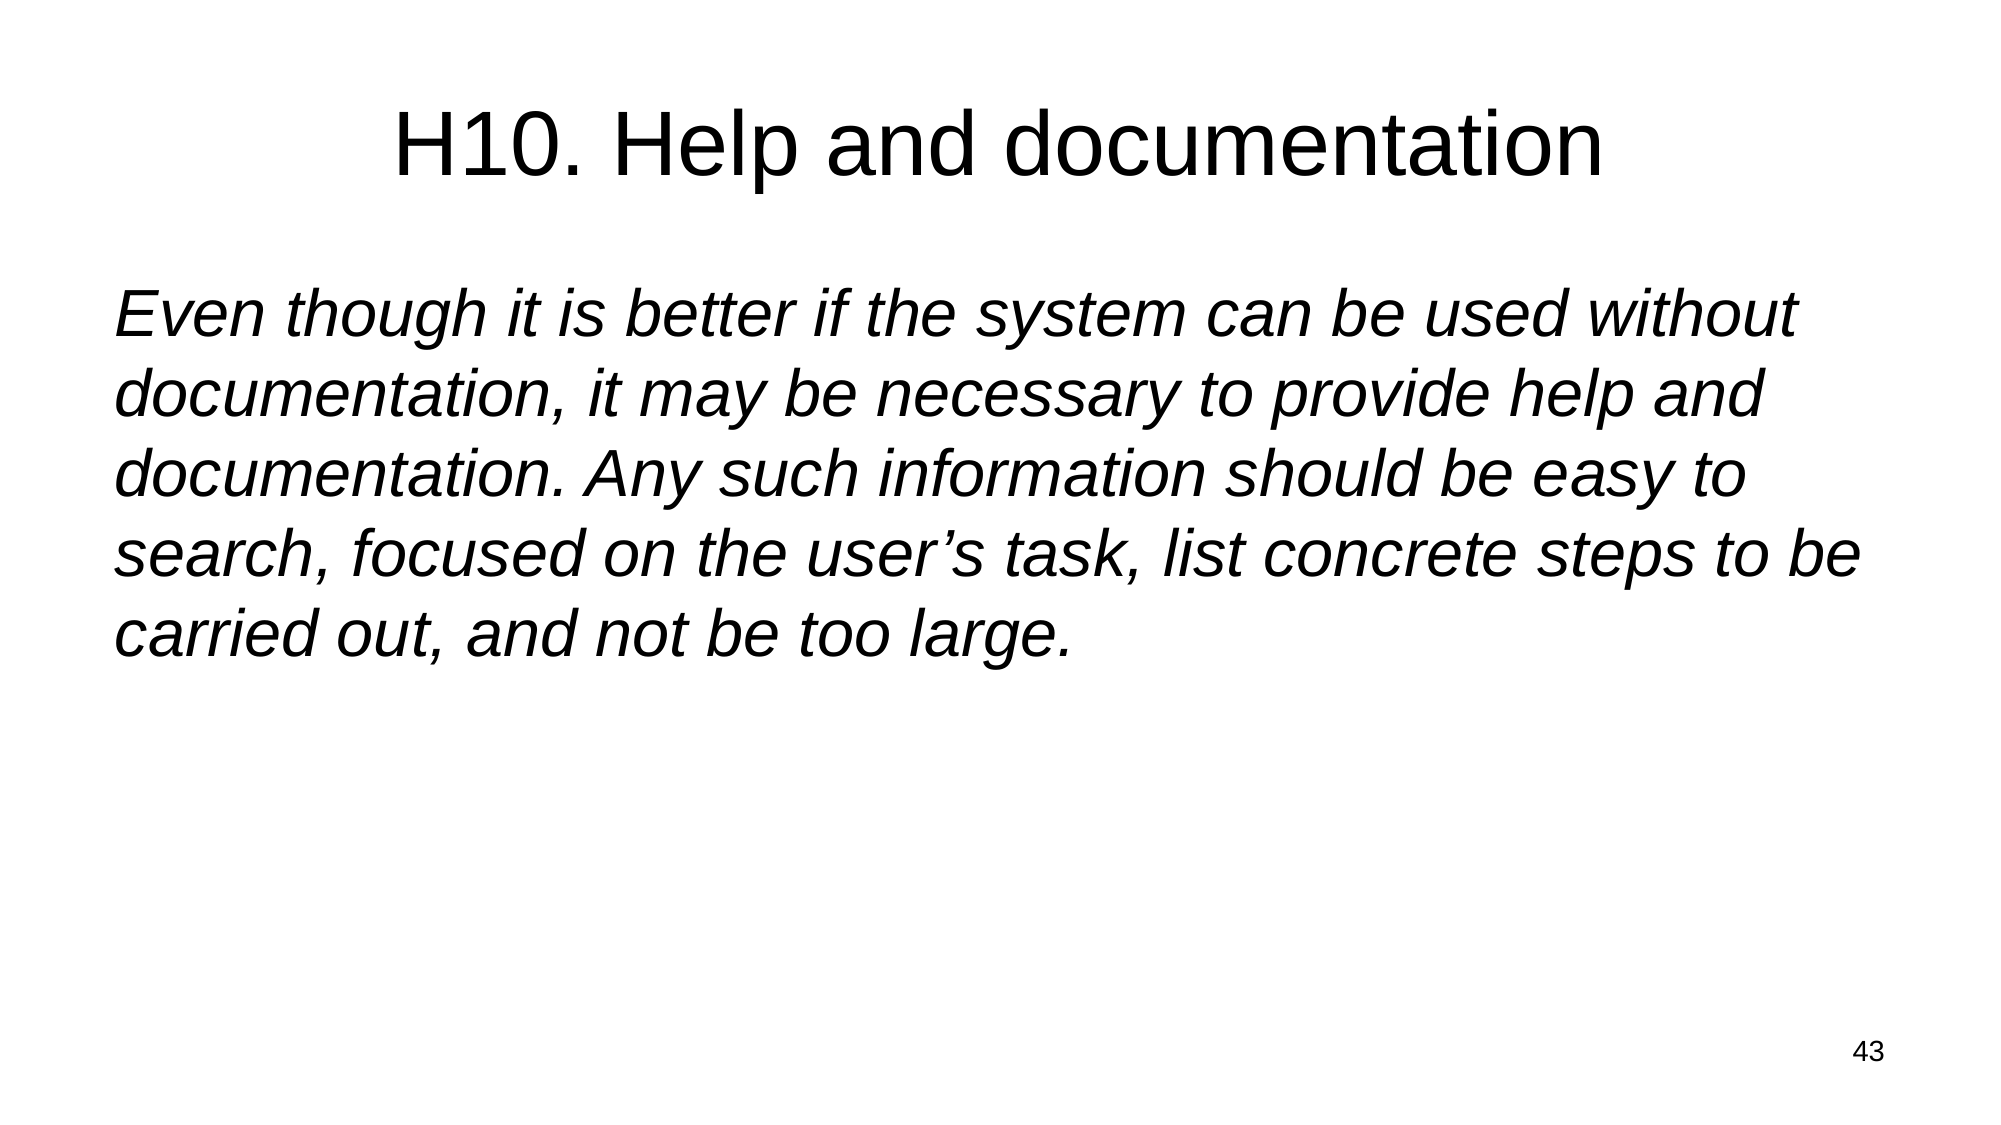

# H10. Help and documentation
Even though it is better if the system can be used without documentation, it may be necessary to provide help and documentation. Any such information should be easy to search, focused on the user’s task, list concrete steps to be carried out, and not be too large.
43